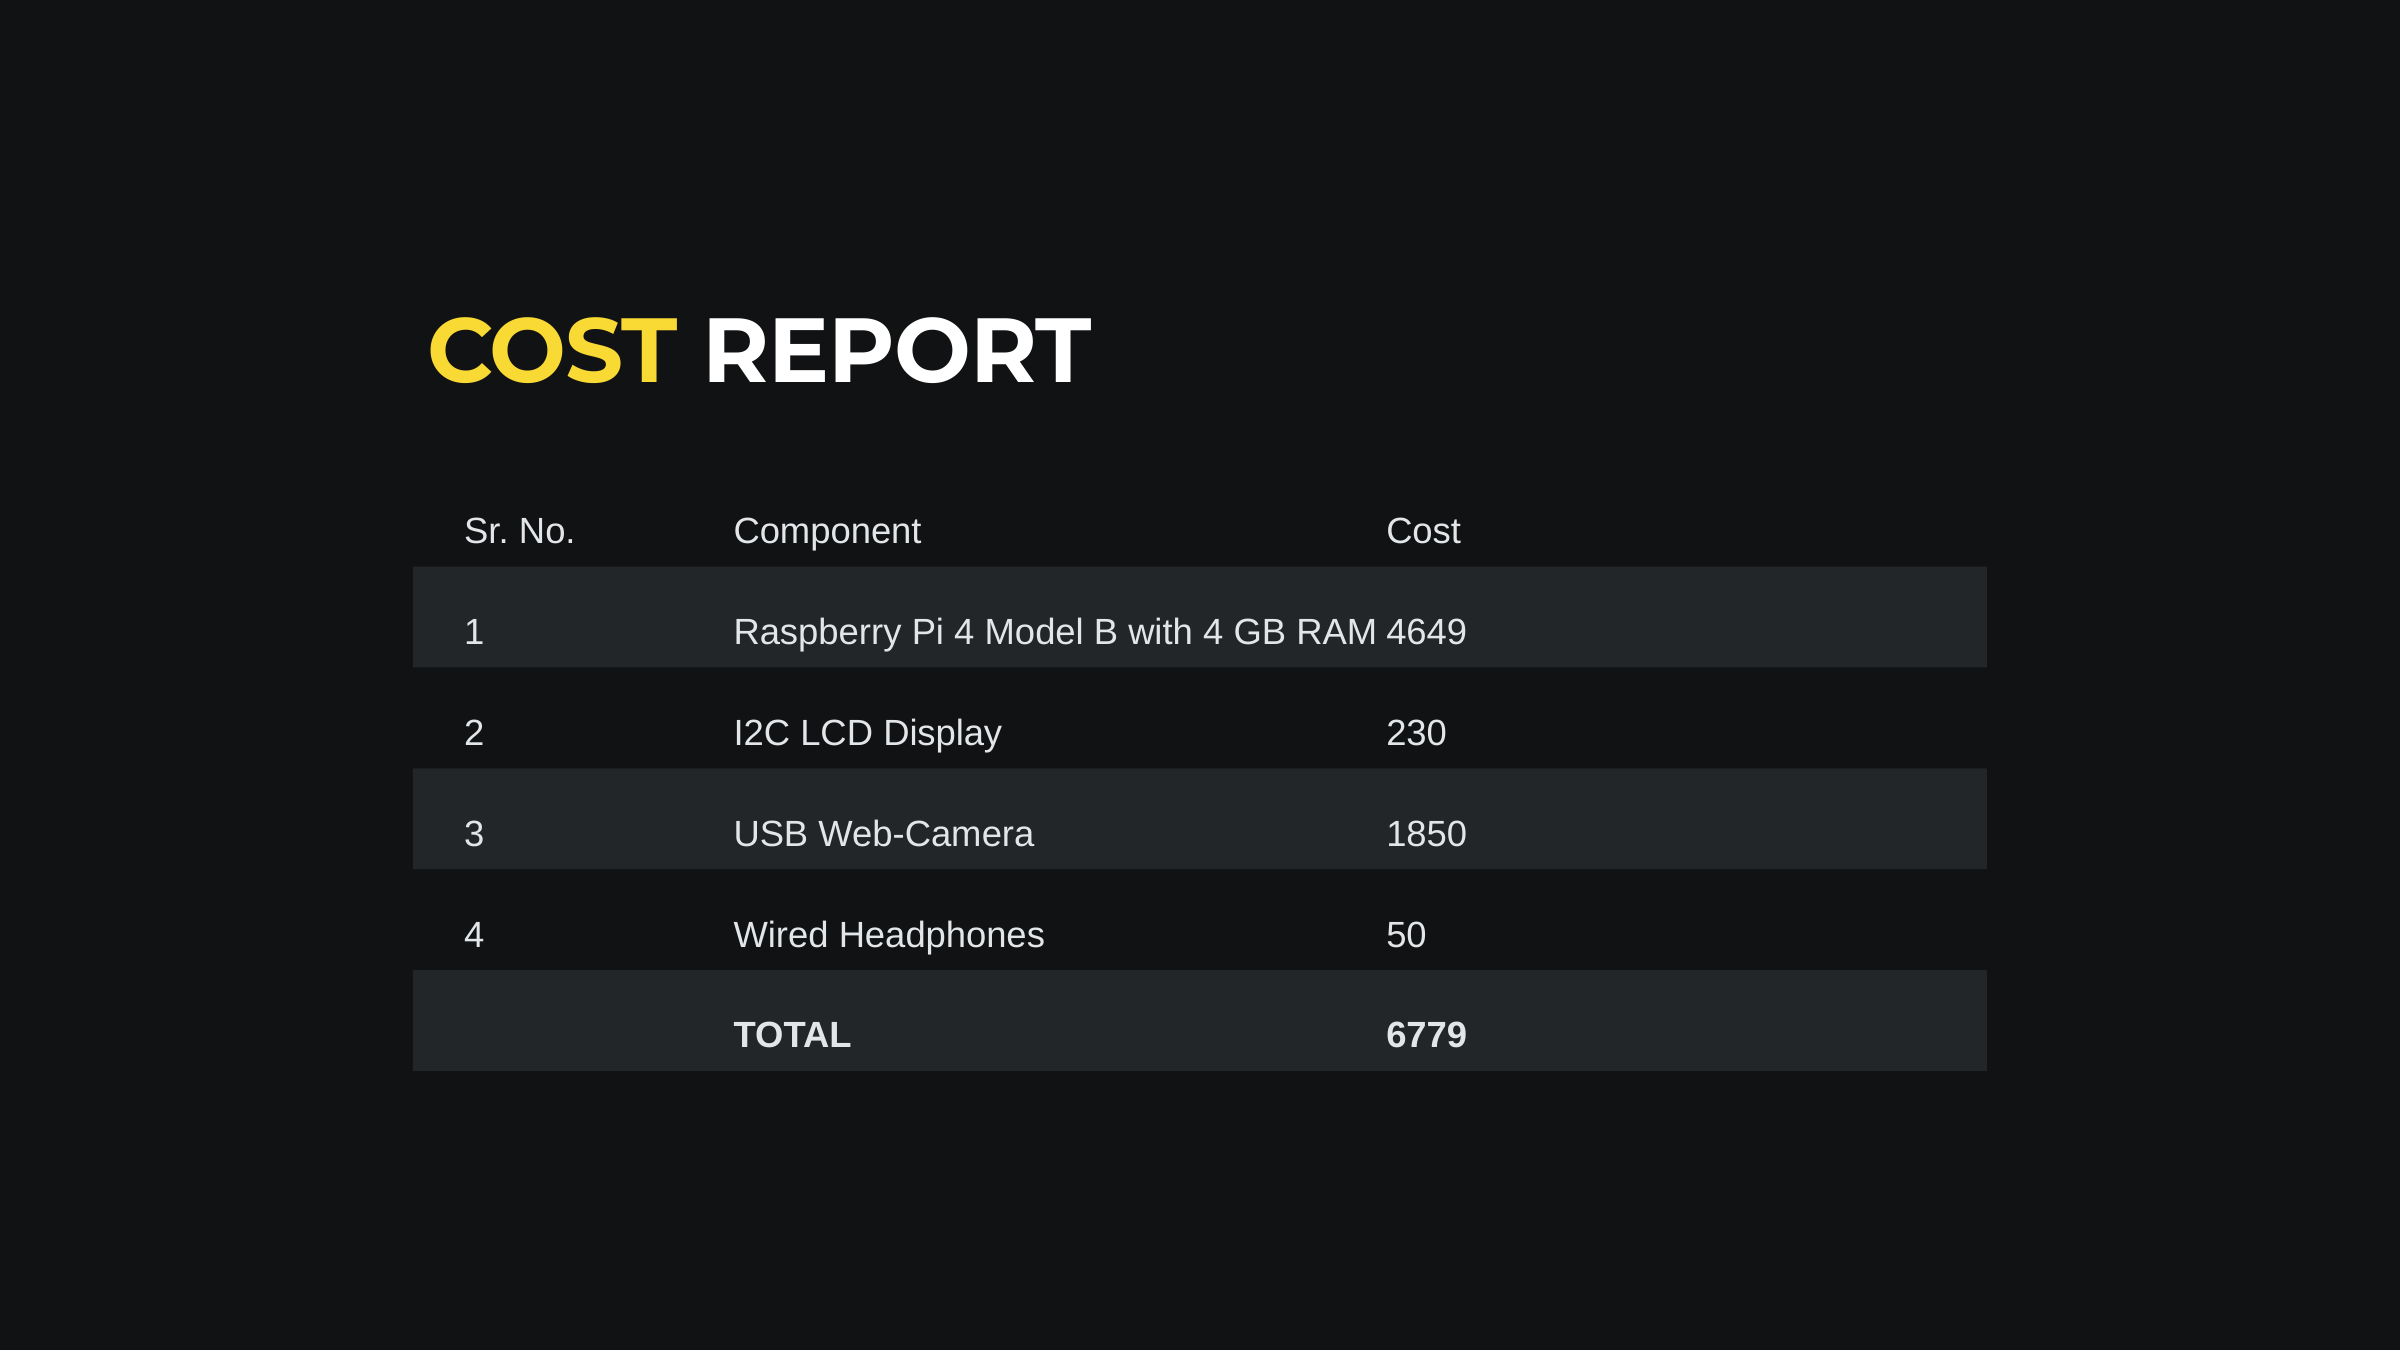

COST REPORT
Sr. No.
Component
Cost

1
Raspberry Pi 4 Model B with 4 GB RAM
4649
2
I2C LCD Display
230

3
USB Web-Camera
1850
4
Wired Headphones
50

TOTAL
6779